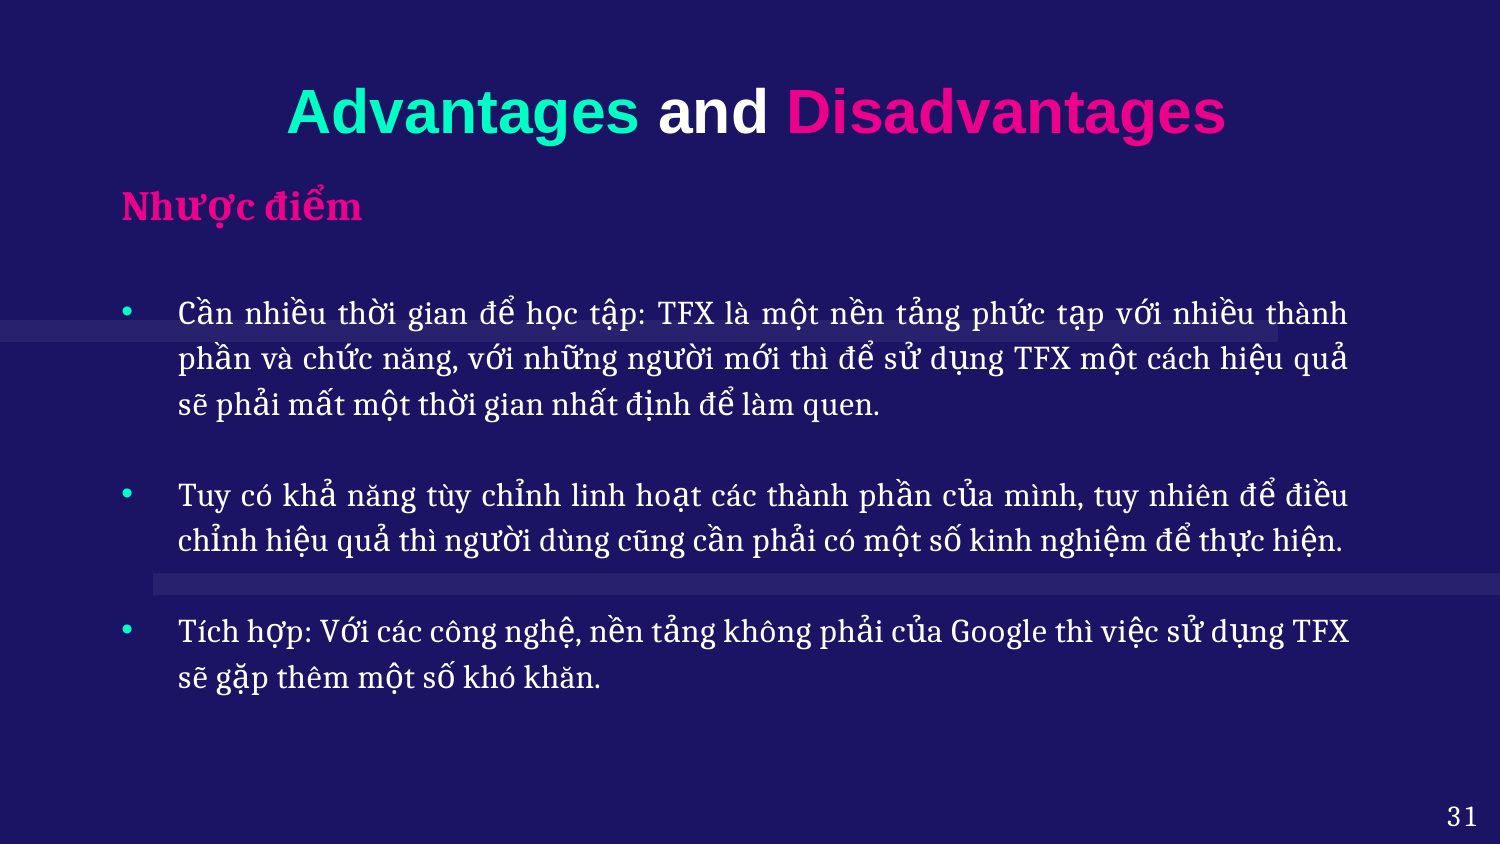

Advantages and Disadvantages
Nhược điểm

Cần nhiều thời gian để học tập: TFX là một nền tảng phức tạp với nhiều thành phần và chức năng, với những người mới thì để sử dụng TFX một cách hiệu quả sẽ phải mất một thời gian nhất định để làm quen.

Tuy có khả năng tùy chỉnh linh hoạt các thành phần của mình, tuy nhiên để điều chỉnh hiệu quả thì người dùng cũng cần phải có một số kinh nghiệm để thực hiện.

Tích hợp: Với các công nghệ, nền tảng không phải của Google thì việc sử dụng TFX sẽ gặp thêm một số khó khăn.

31